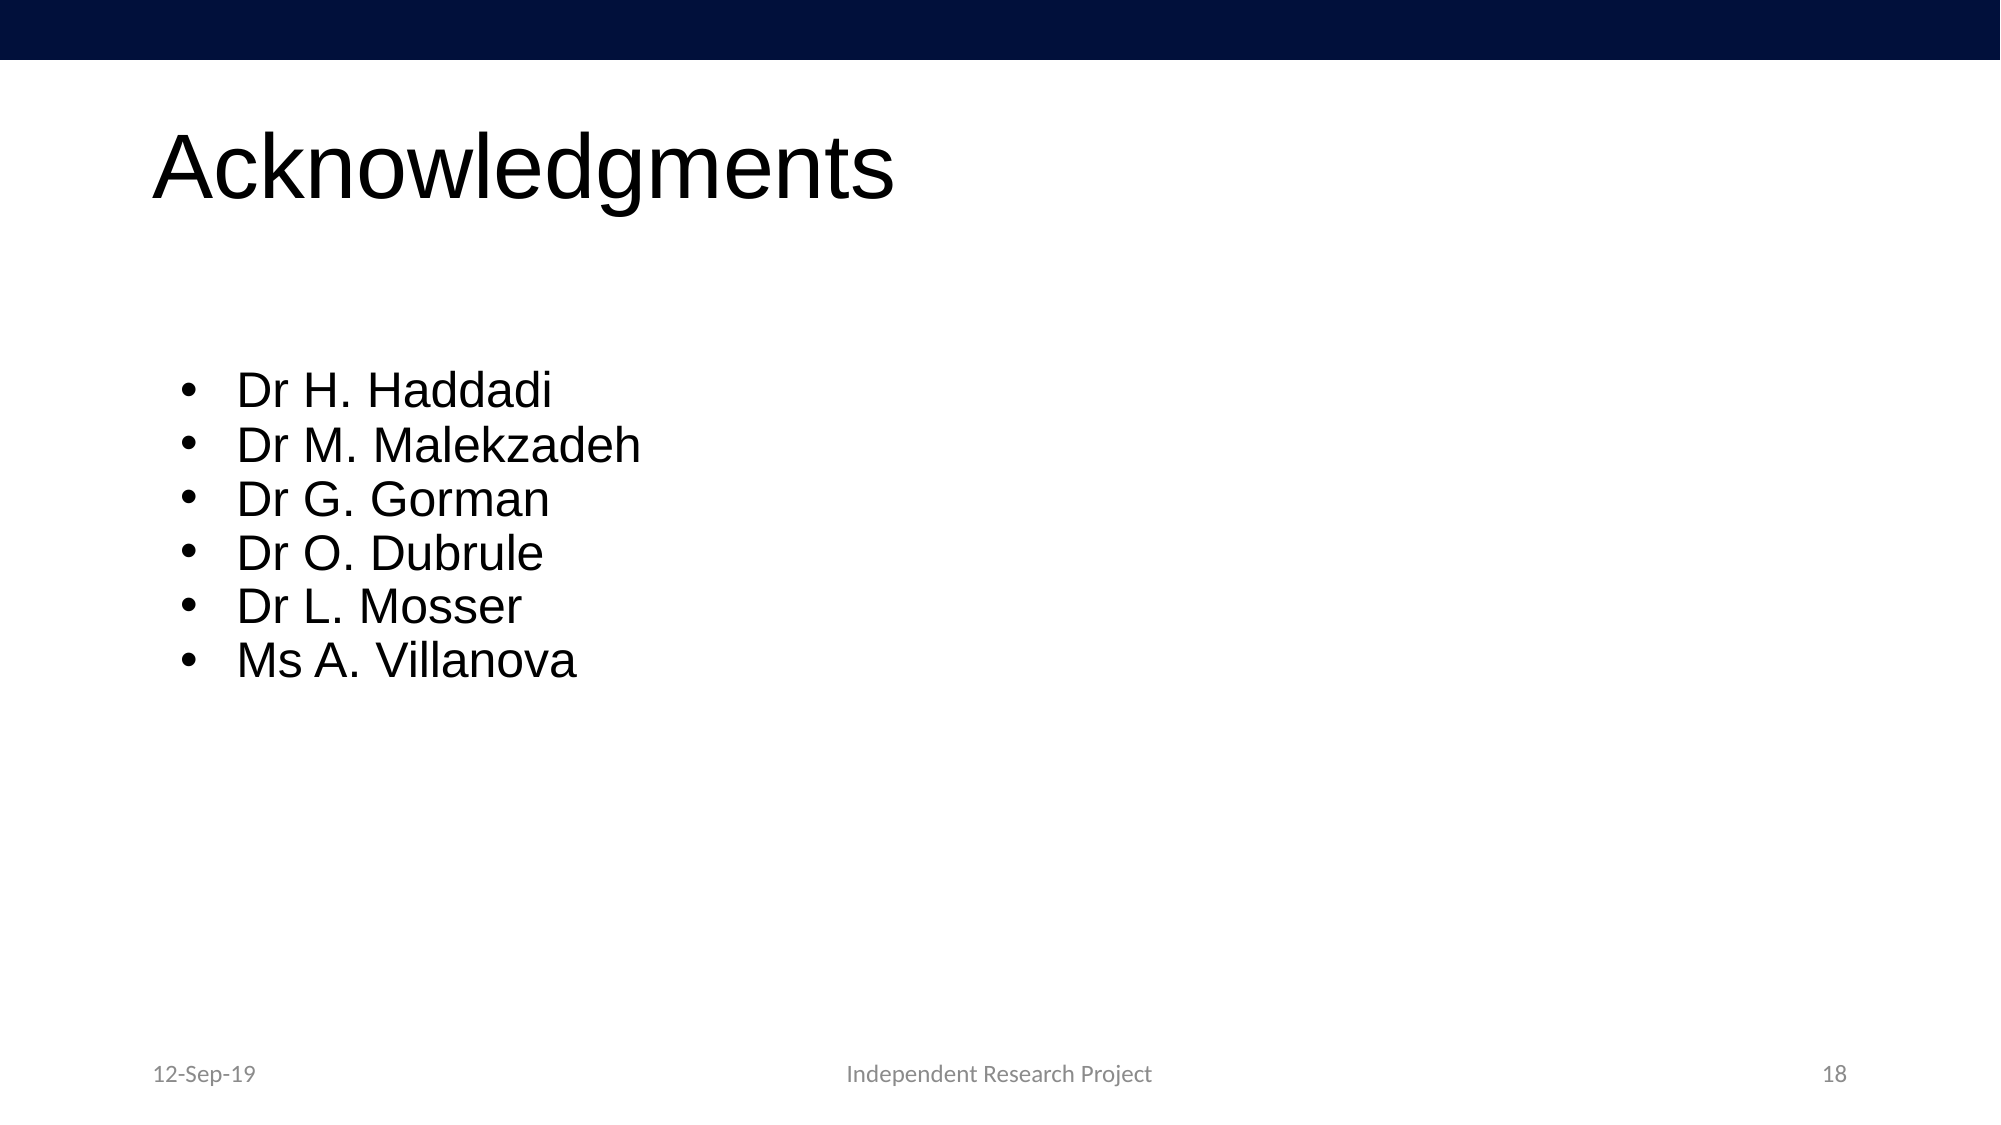

# Acknowledgments
Dr H. Haddadi
Dr M. Malekzadeh
Dr G. Gorman
Dr O. Dubrule
Dr L. Mosser
Ms A. Villanova
12-Sep-19
Independent Research Project
18